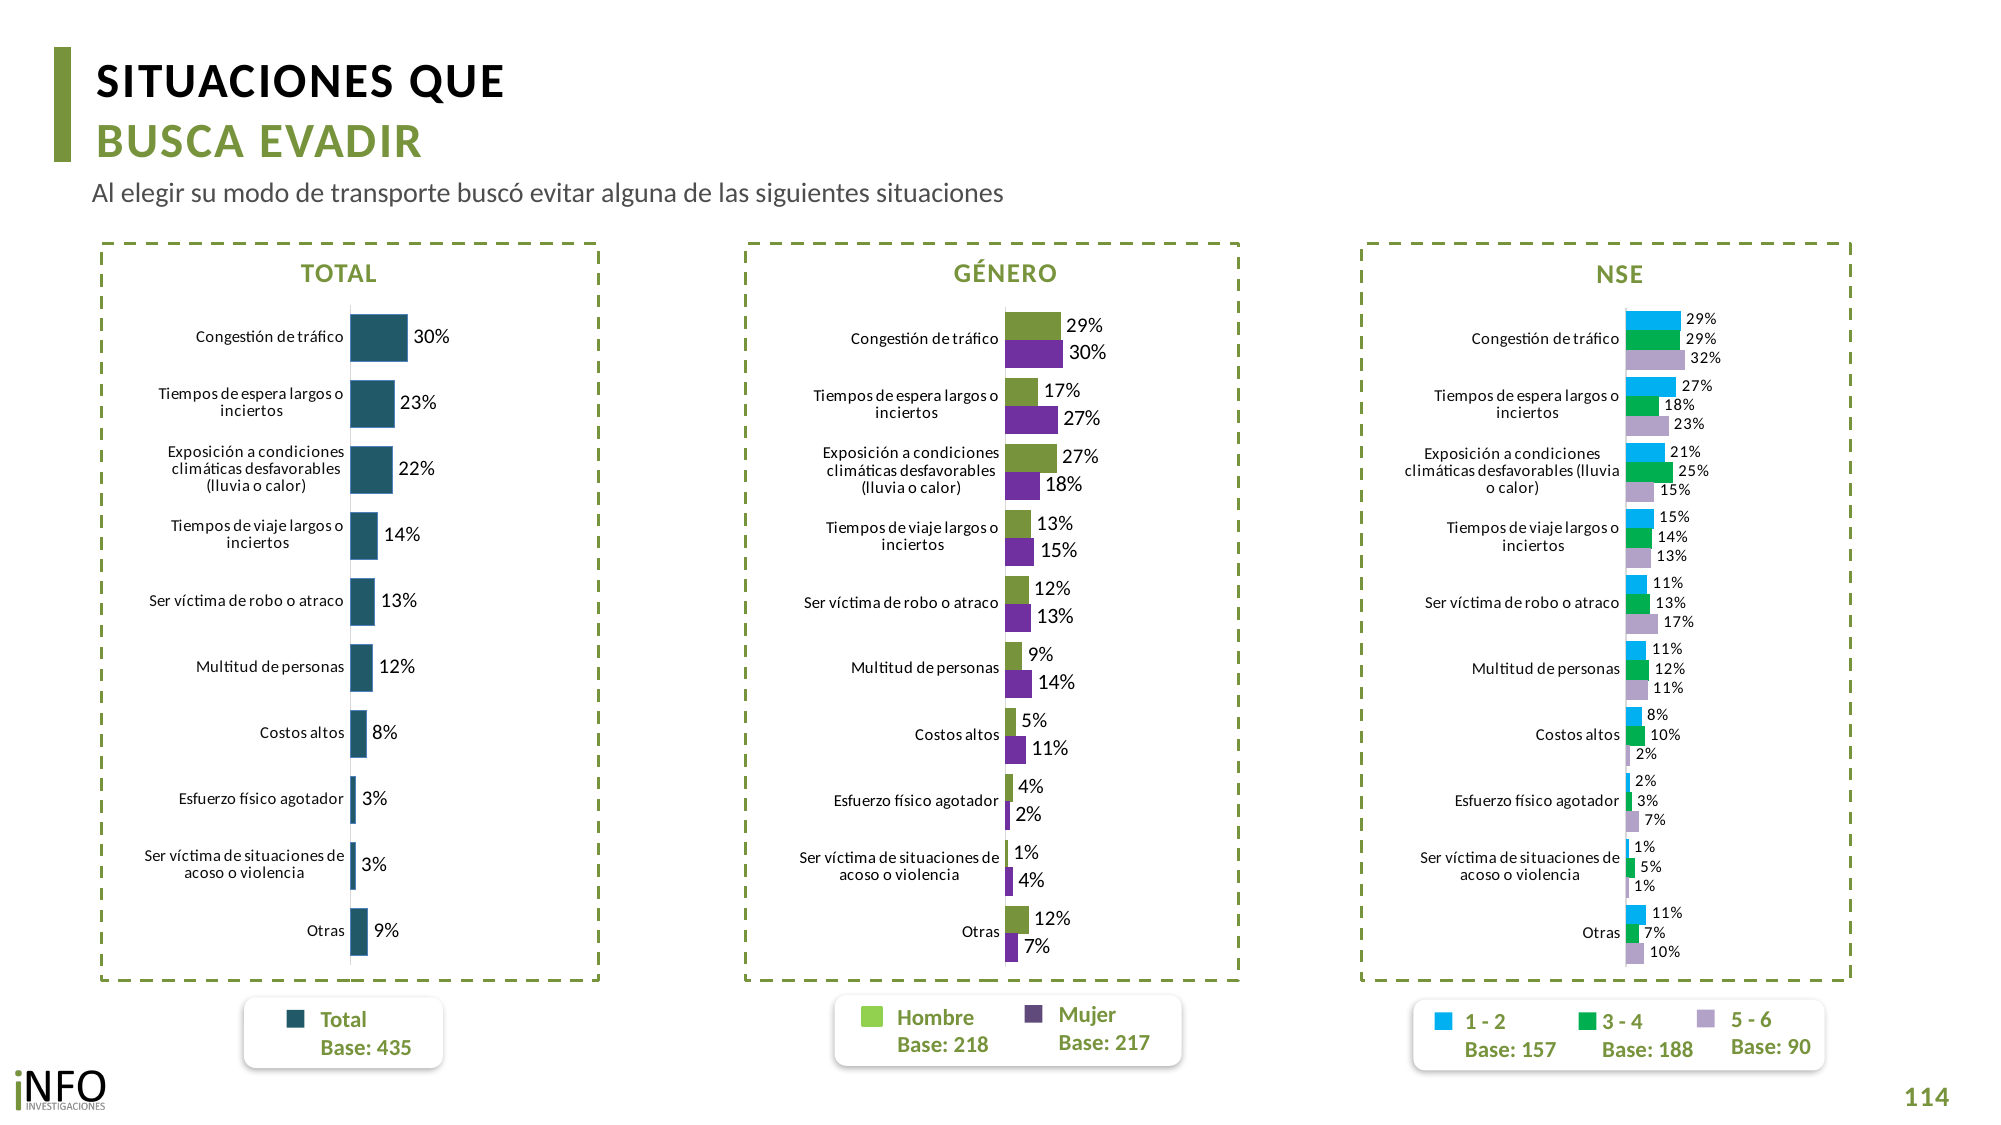

SITUACIONES QUE
BUSCA EVADIR

Al elegir su modo de transporte buscó evitar alguna de las siguientes situaciones

TOTAL
GÉNERO
NSE

### Chart

| Category | Total |
|---|---|
| Congestión de tráfico | 0.29723135723939204 |
| Tiempos de espera largos o inciertos | 0.2270859698517098 |
| Exposición a condiciones climáticas desfavorables (lluvia o calor) | 0.2189859255277886 |
| Tiempos de viaje largos o inciertos | 0.14248307172320465 |
| Ser víctima de robo o atraco | 0.12634550127902464 |
| Multitud de personas | 0.11553163660506557 |
| Costos altos | 0.08145846258069135 |
| Esfuerzo físico agotador | 0.028286207273667804 |
| Ser víctima de situaciones de acoso o violencia | 0.025129050916241975 |
| Otras | 0.08995226083902647 |

### Chart

| Category | Hombre | Mujer |
|---|---|---|
| Congestión de tráfico | 0.2896690685212905 | 0.30360461501253766 |
| Tiempos de espera largos o inciertos | 0.17135689933414086 | 0.2740526680440143 |
| Exposición a condiciones climáticas desfavorables (lluvia o calor) | 0.2674362443325997 | 0.1781535290874261 |
| Tiempos de viaje largos o inciertos | 0.13277875667187283 | 0.1506615615481032 |
| Ser víctima de robo o atraco | 0.11914778020559652 | 0.13241151297074238 |
| Multitud de personas | 0.0873380765374786 | 0.1392922774046194 |
| Costos altos | 0.05345897125329488 | 0.10505554838346409 |
| Esfuerzo físico agotador | 0.03578608698893074 | 0.021965545834423766 |
| Ser víctima de situaciones de acoso o violencia | 0.010646046743830049 | 0.037334868805651955 |
| Otras | 0.11935750628613419 | 0.06517044992133947 |

### Chart

| Category | 1 - 2 | 3 - 4 | 5 - 6 |
|---|---|---|---|
| Congestión de tráfico | 0.2949204707163052 | 0.29316511409290913 | 0.3193135097666521 |
| Tiempos de espera largos o inciertos | 0.27149401104935905 | 0.17513709108891987 | 0.22848185299574061 |
| Exposición a condiciones climáticas desfavorables (lluvia o calor) | 0.207815481718445 | 0.25249827272431596 | 0.15172382311000082 |
| Tiempos de viaje largos o inciertos | 0.1485250528350678 | 0.1380495481751452 | 0.13405122820490062 |
| Ser víctima de robo o atraco | 0.11305137958569045 | 0.12805825972681611 | 0.17121816393901565 |
| Multitud de personas | 0.10861442134533135 | 0.1238092350664563 | 0.11470618423086827 |
| Costos altos | 0.08278337389421024 | 0.0984338147733758 | 0.02087219058733791 |
| Esfuerzo físico agotador | 0.017736583157054127 | 0.028201290311460684 | 0.06862124550725142 |
| Ser víctima de situaciones de acoso o violencia | 0.010771777238931213 | 0.04616324494874977 | 0.010804892858497277 |
| Otras | 0.1081680901838749 | 0.06682230903131023 | 0.09648423395805297 |
Mujer
Base: 217

Hombre
Base: 218

5 - 6
Base: 90

1 - 2
Base: 157
3 - 4
Base: 188

Total
Base: 435

114